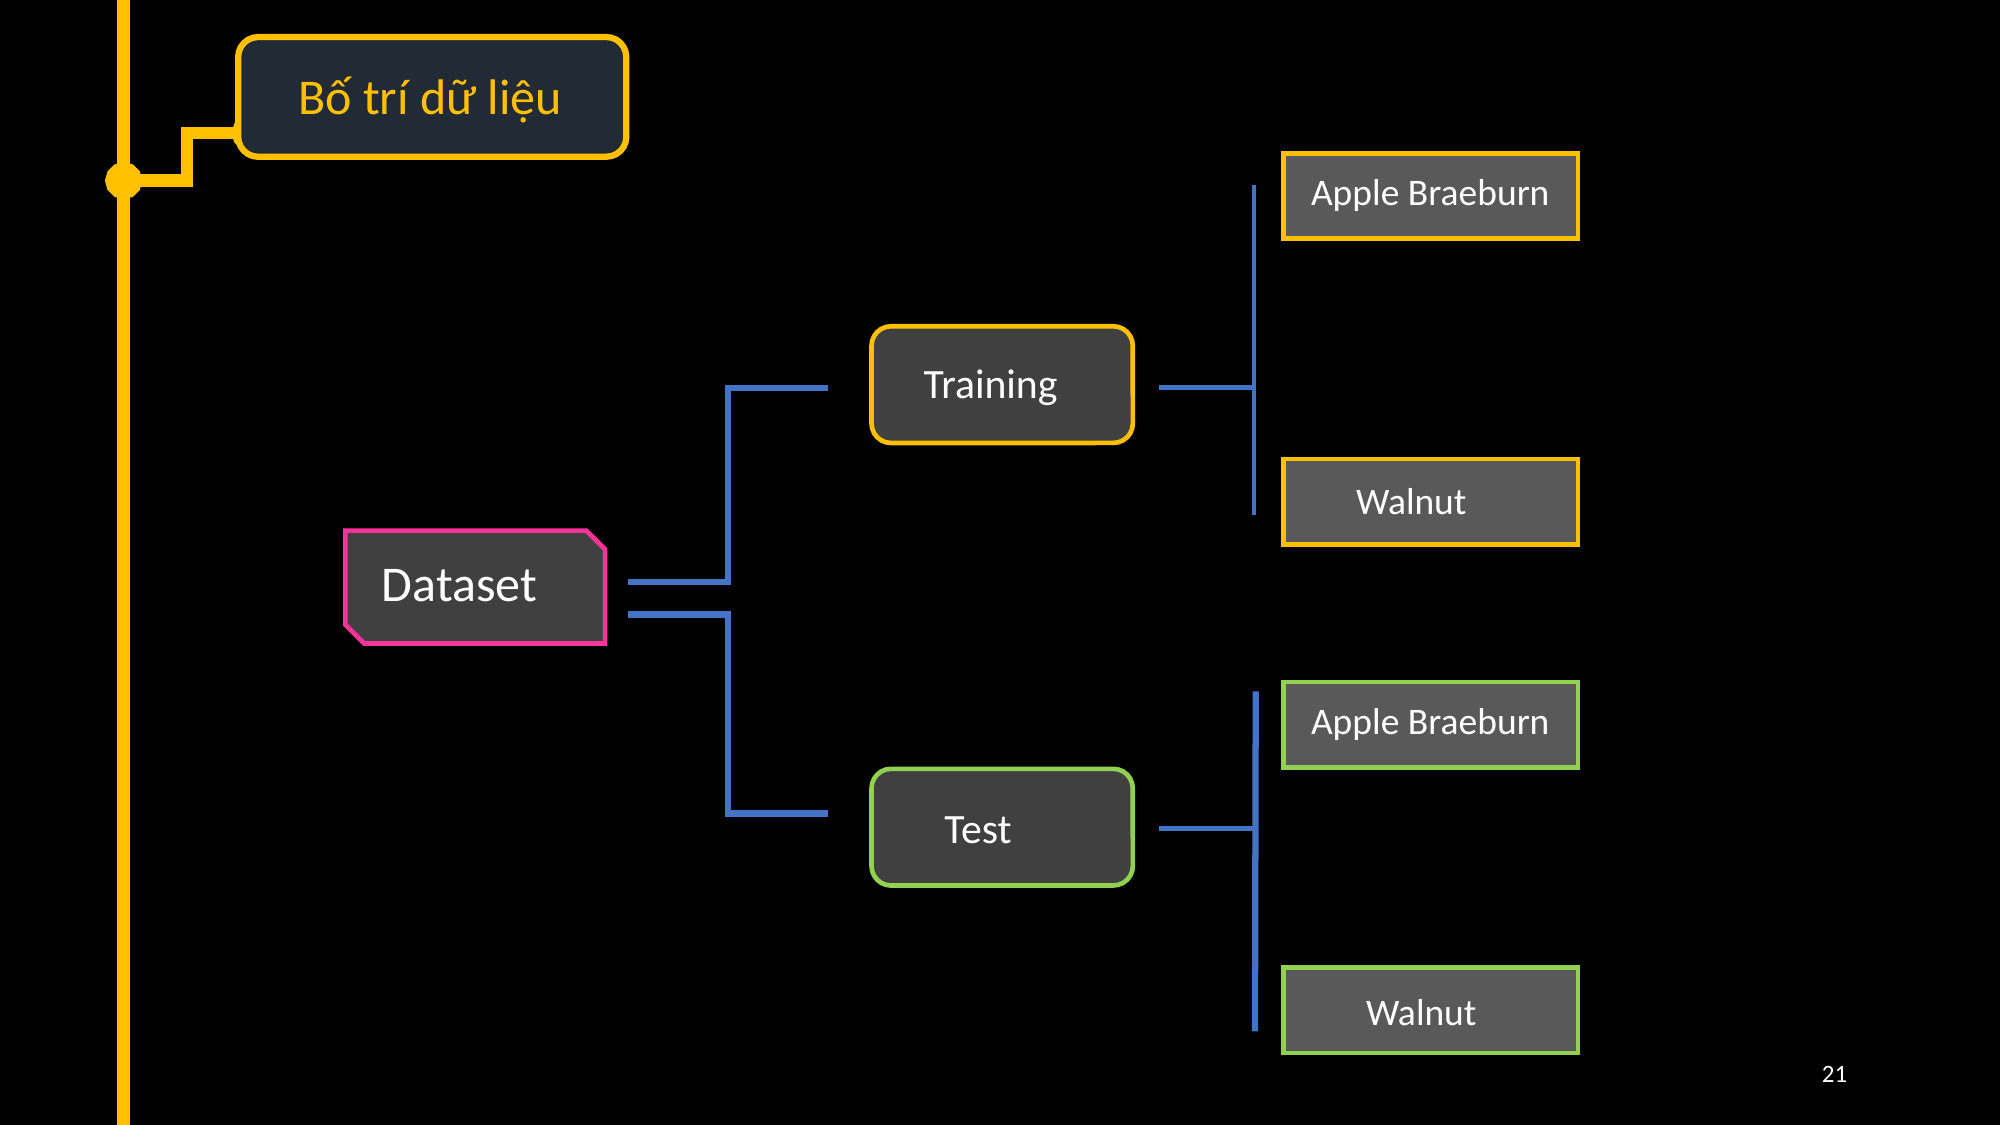

Bố trí dữ liệu

Apple Braeburn

Training

Walnut

Dataset

Apple Braeburn

Test

Walnut
21